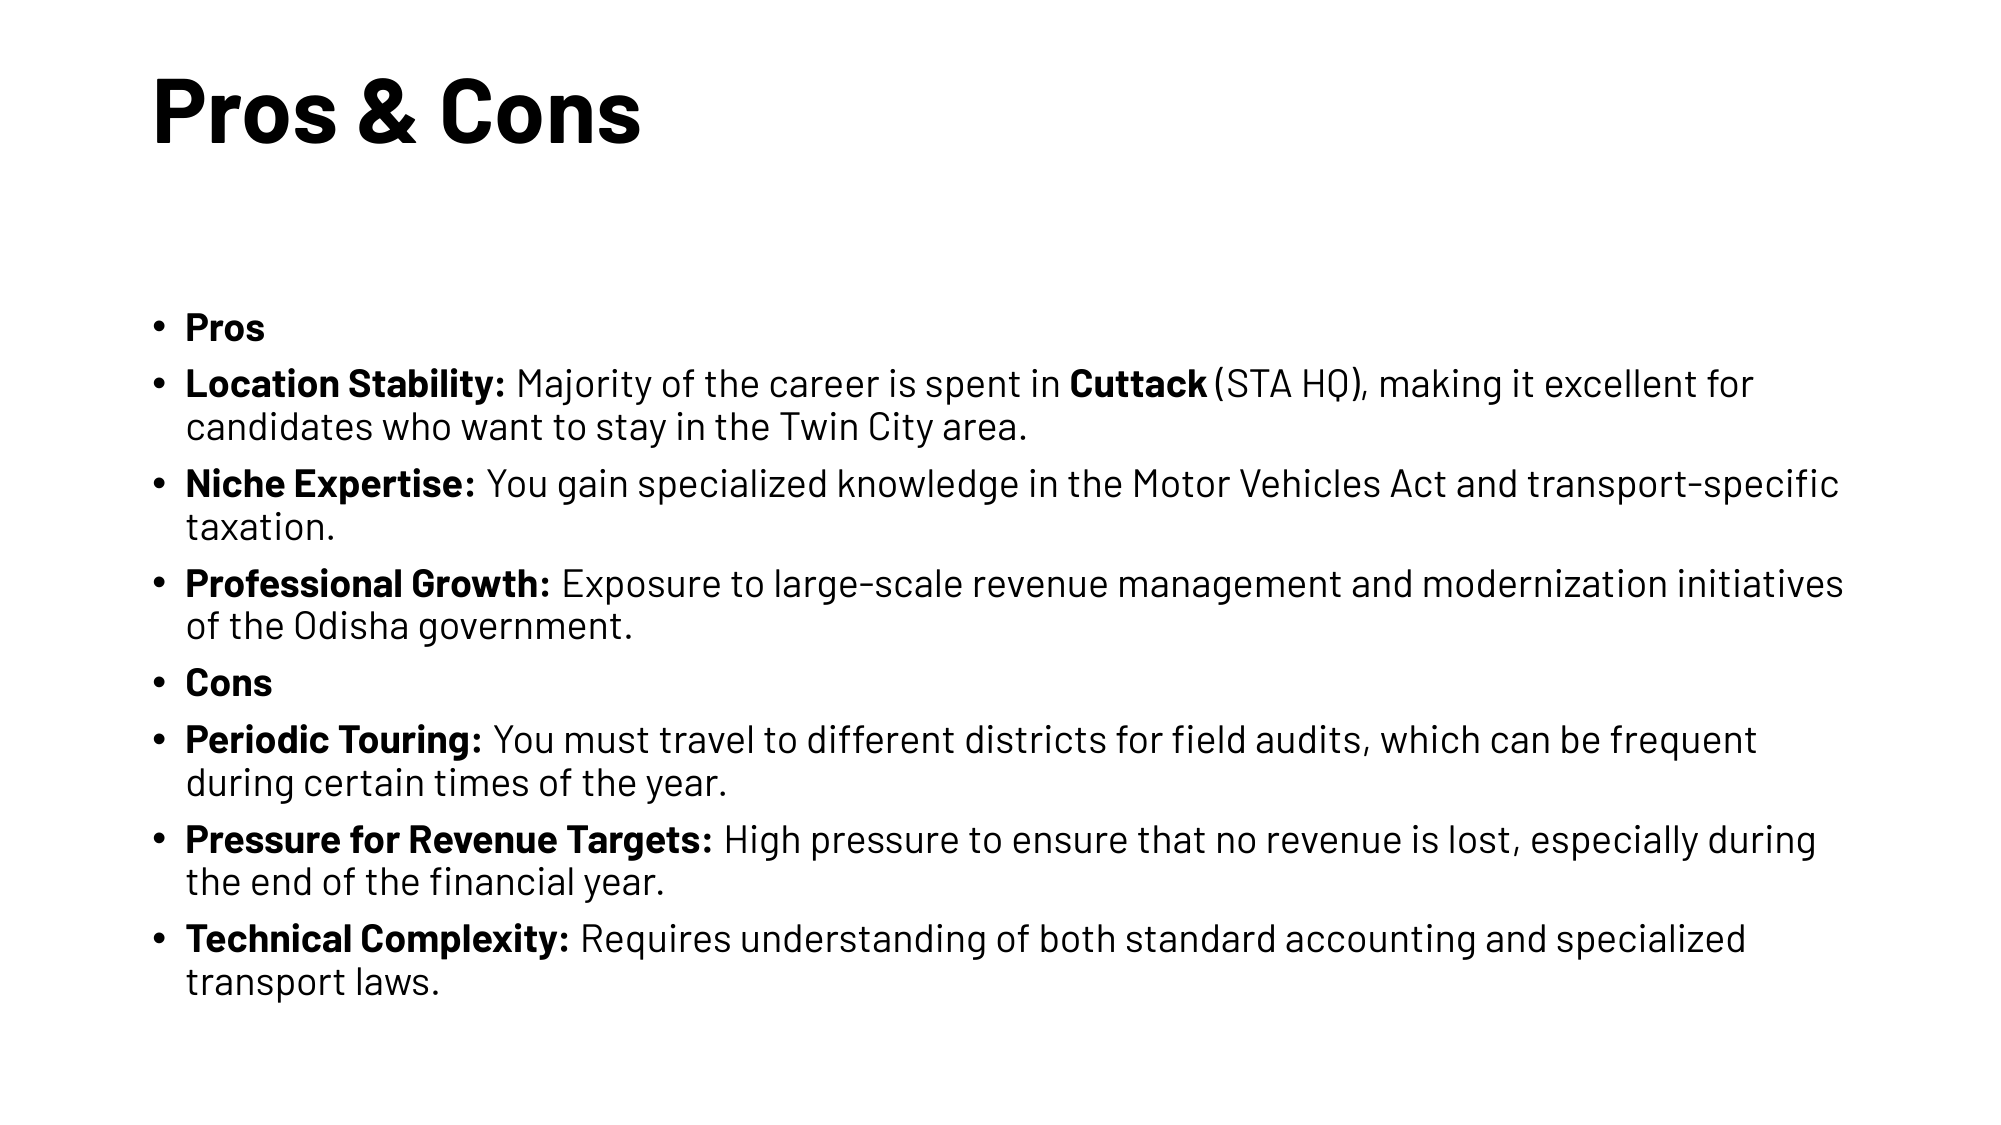

# Pros & Cons
Pros
Location Stability: Majority of the career is spent in Cuttack (STA HQ), making it excellent for candidates who want to stay in the Twin City area.
Niche Expertise: You gain specialized knowledge in the Motor Vehicles Act and transport-specific taxation.
Professional Growth: Exposure to large-scale revenue management and modernization initiatives of the Odisha government.
Cons
Periodic Touring: You must travel to different districts for field audits, which can be frequent during certain times of the year.
Pressure for Revenue Targets: High pressure to ensure that no revenue is lost, especially during the end of the financial year.
Technical Complexity: Requires understanding of both standard accounting and specialized transport laws.